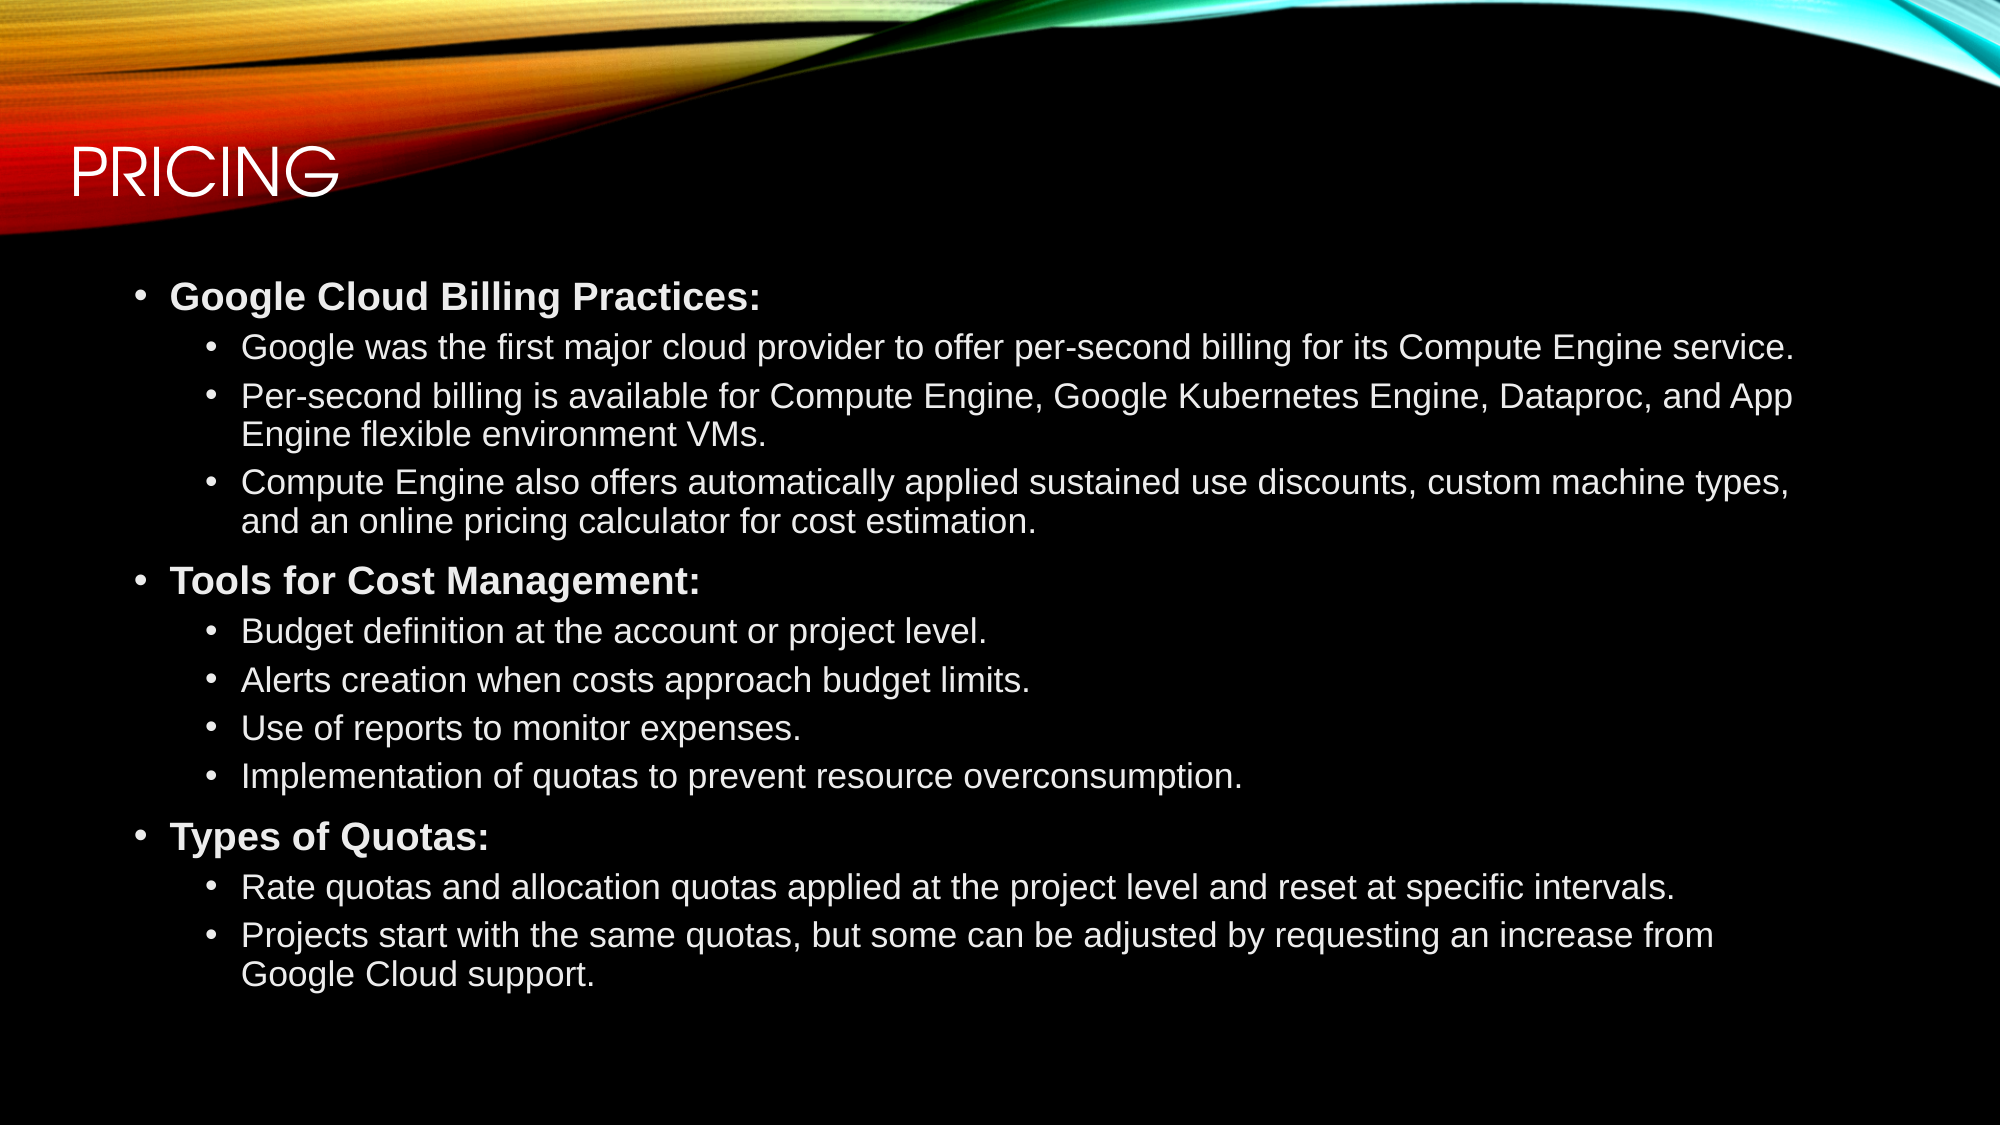

# pricing
Google Cloud Billing Practices:
Google was the first major cloud provider to offer per-second billing for its Compute Engine service.
Per-second billing is available for Compute Engine, Google Kubernetes Engine, Dataproc, and App Engine flexible environment VMs.
Compute Engine also offers automatically applied sustained use discounts, custom machine types, and an online pricing calculator for cost estimation.
Tools for Cost Management:
Budget definition at the account or project level.
Alerts creation when costs approach budget limits.
Use of reports to monitor expenses.
Implementation of quotas to prevent resource overconsumption.
Types of Quotas:
Rate quotas and allocation quotas applied at the project level and reset at specific intervals.
Projects start with the same quotas, but some can be adjusted by requesting an increase from Google Cloud support.